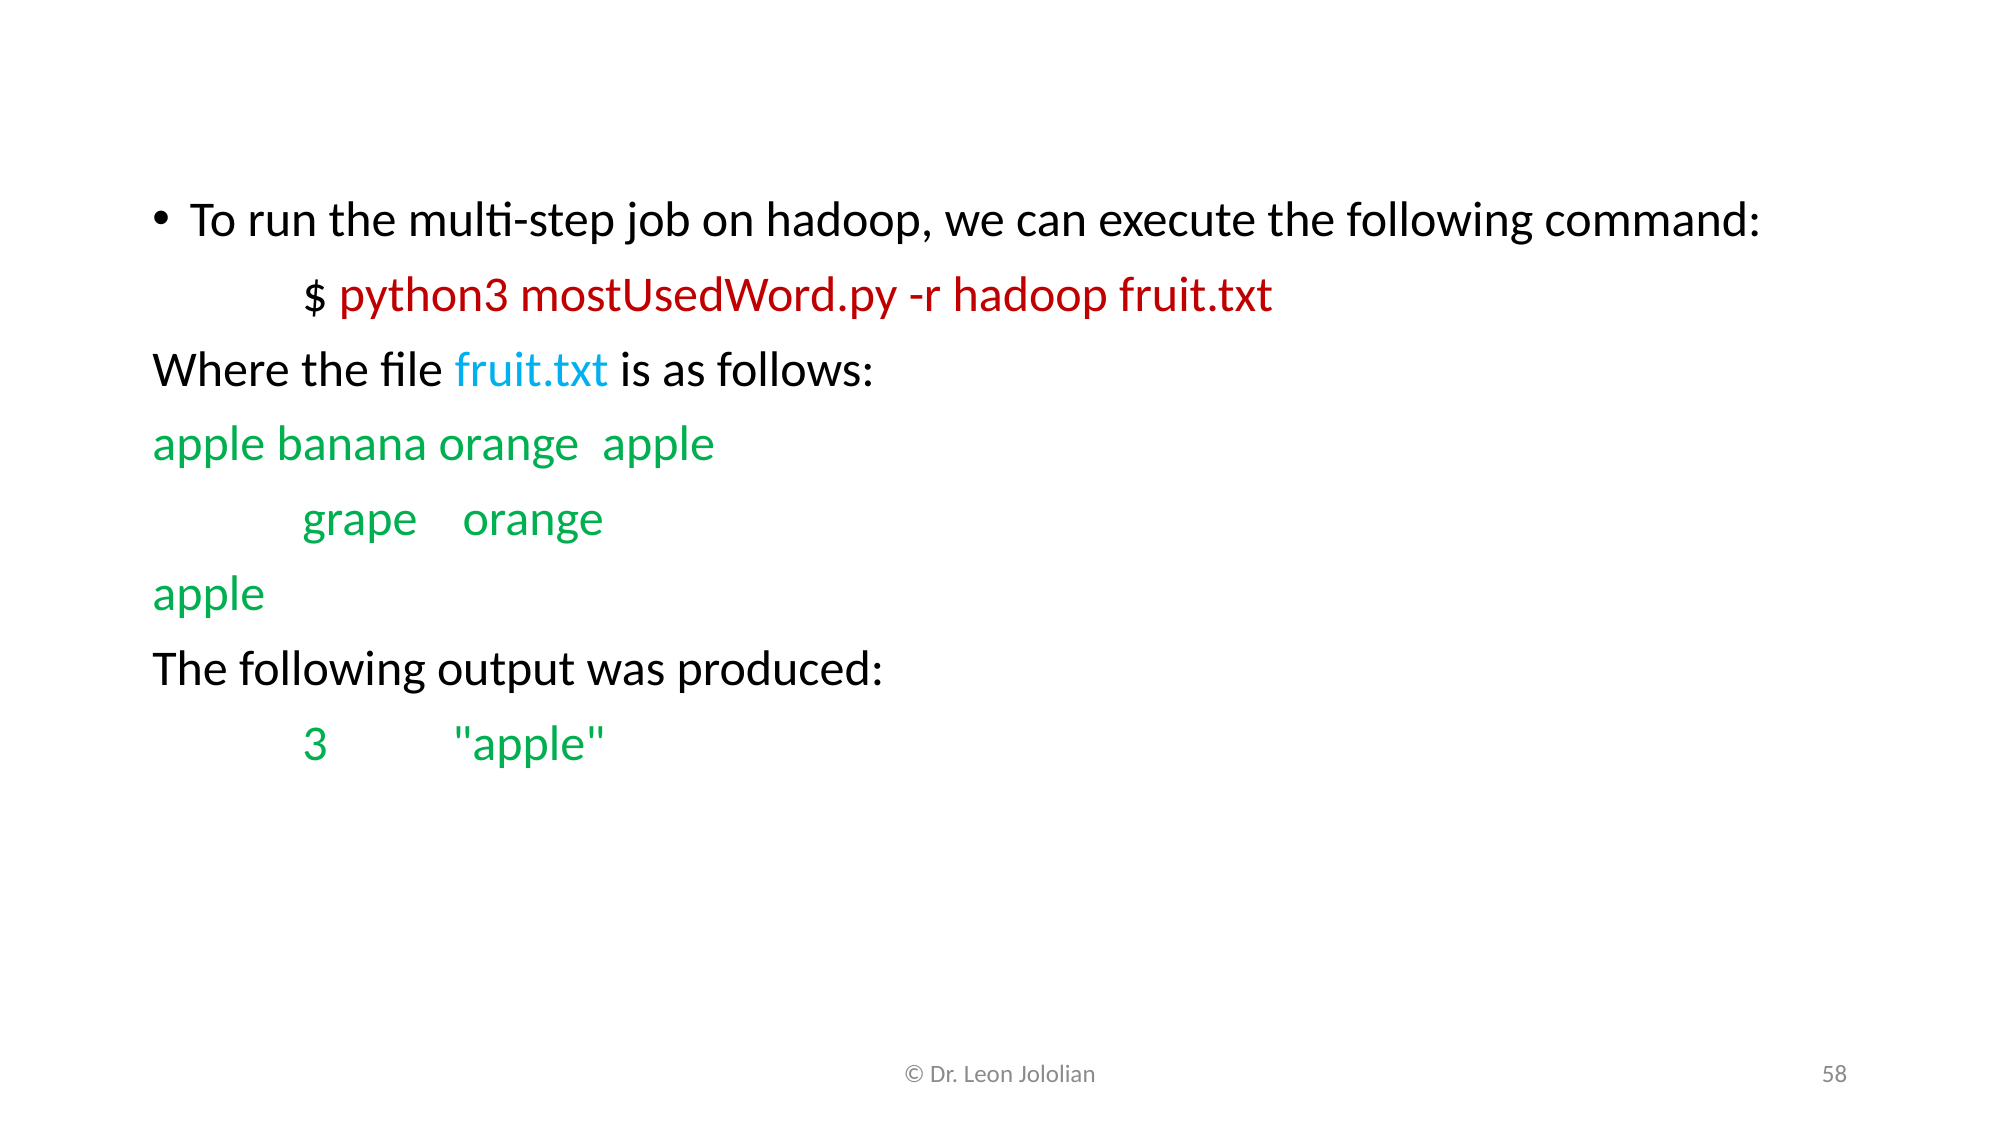

To run the multi-step job on hadoop, we can execute the following command:
	$ python3 mostUsedWord.py -r hadoop fruit.txt
Where the file fruit.txt is as follows:
apple banana orange  apple
	grape    orange
apple
The following output was produced:
	3	"apple"

© Dr. Leon Jololian
58